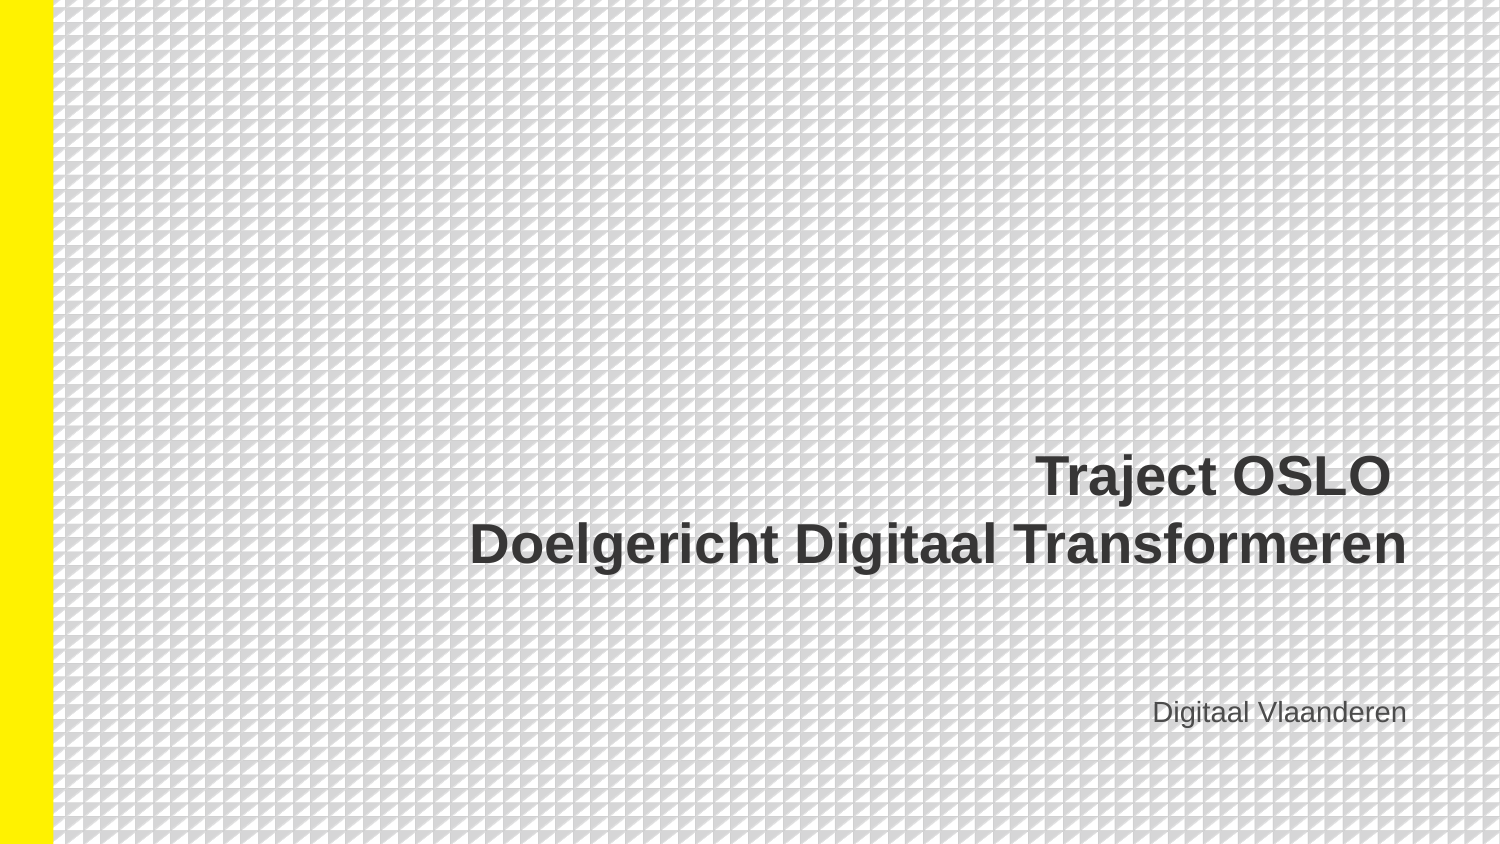

# Traject OSLO
Doelgericht Digitaal Transformeren

Digitaal Vlaanderen